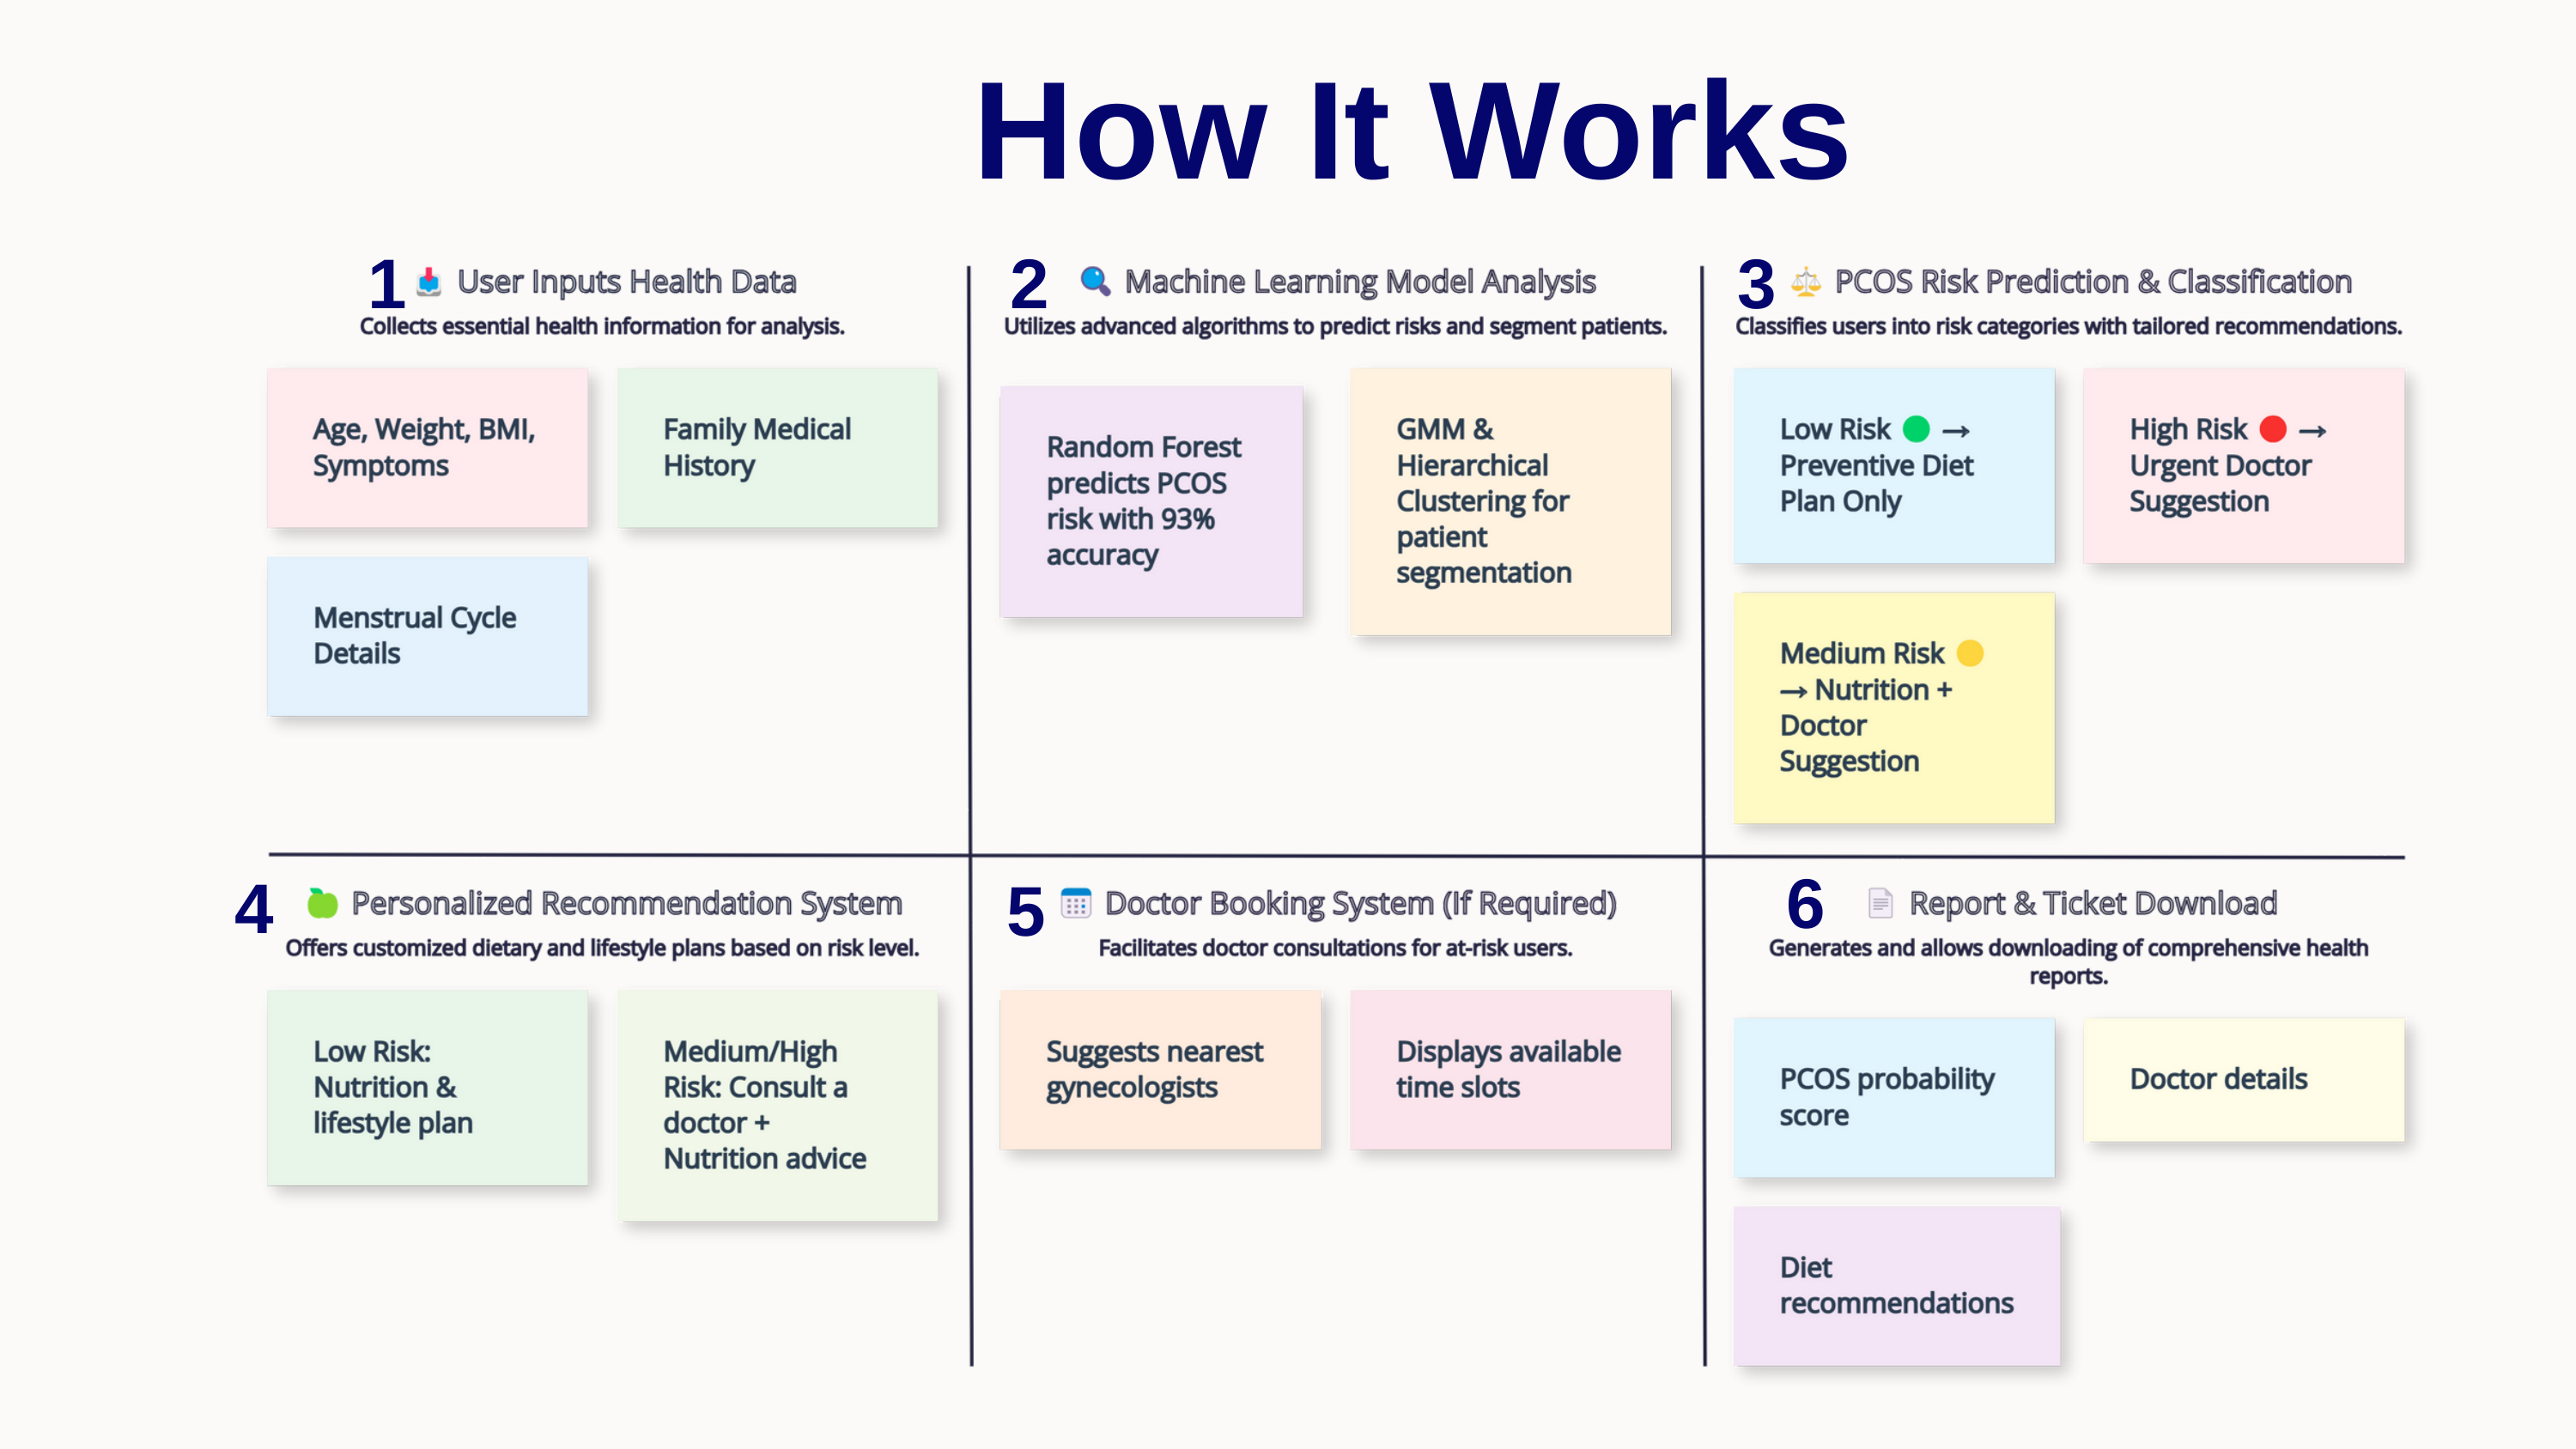

How It Works
1
2
3
6
4
5